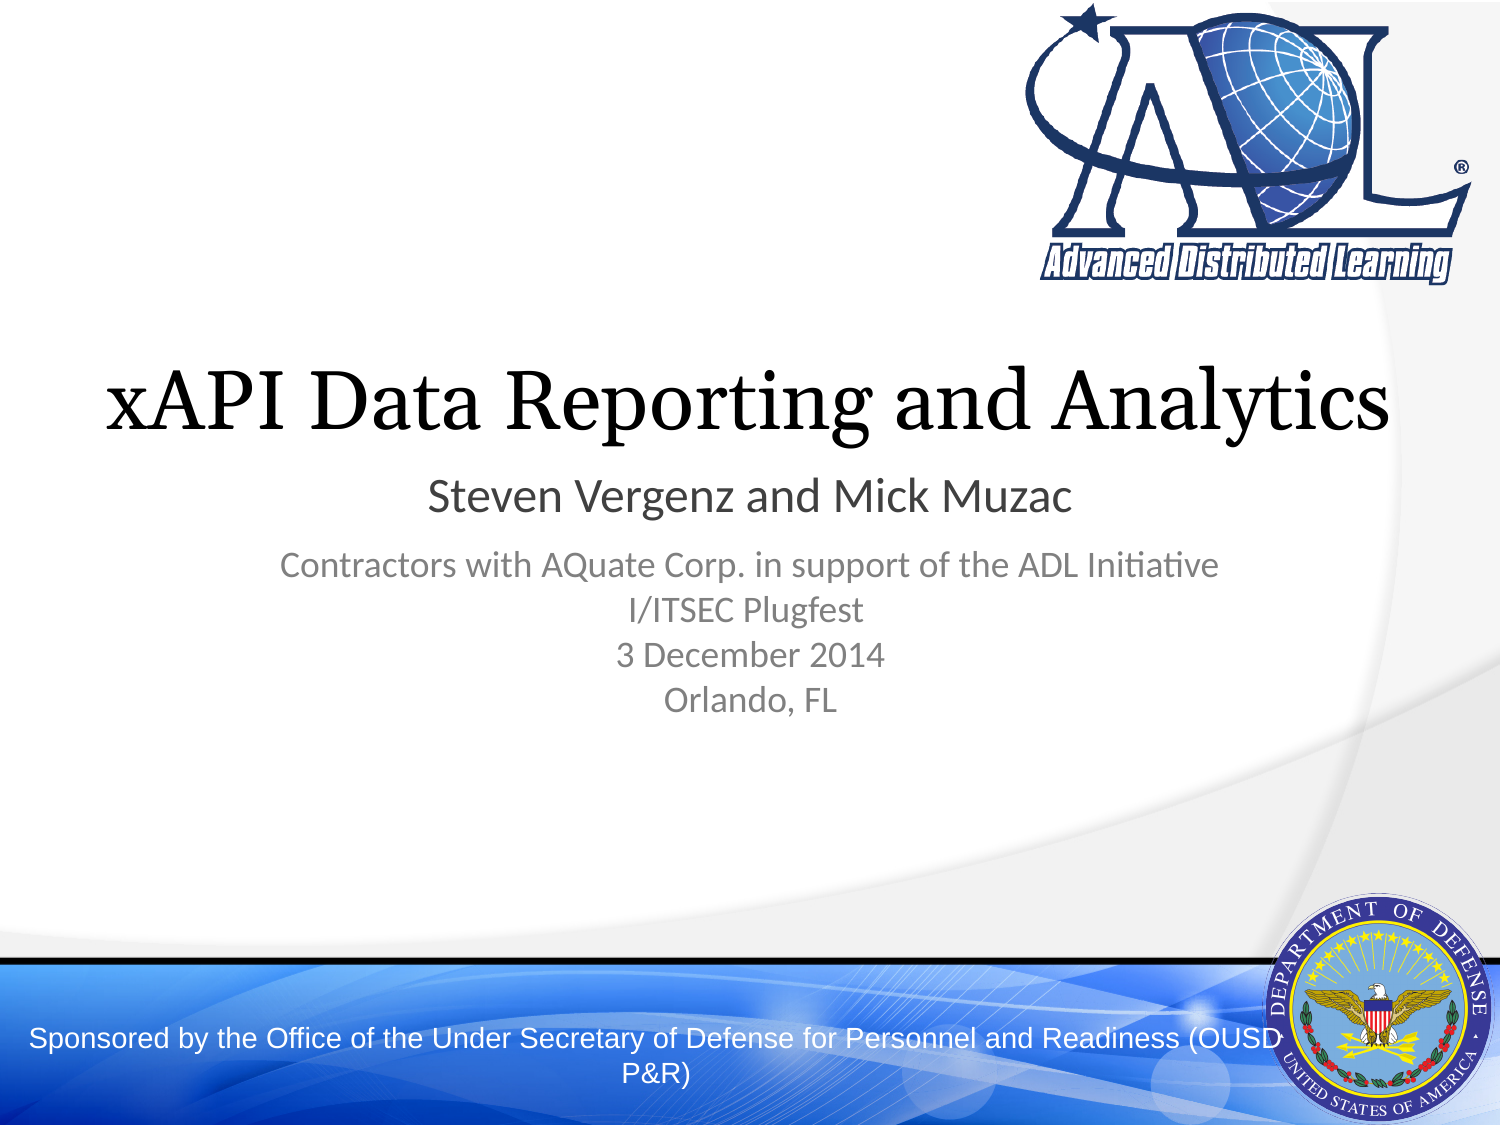

# xAPI Data Reporting and Analytics
Steven Vergenz and Mick Muzac
Contractors with AQuate Corp. in support of the ADL Initiative
I/ITSEC Plugfest
3 December 2014
Orlando, FL